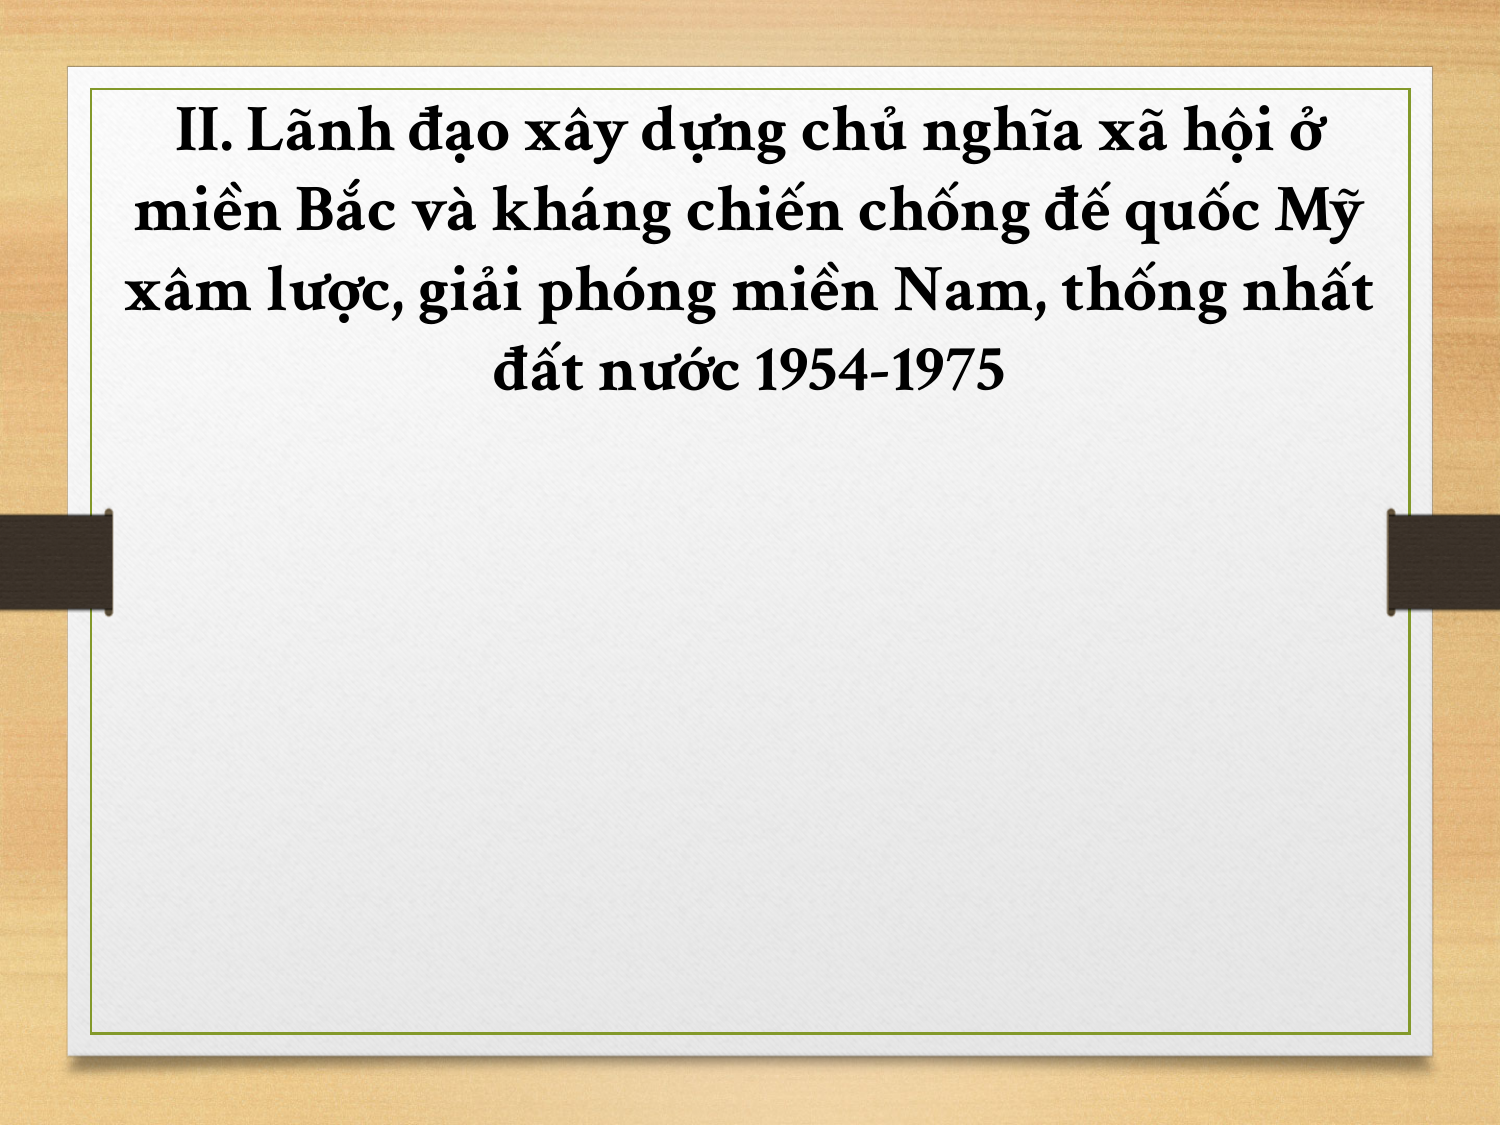

II. Lãnh đạo xây dựng chủ nghĩa xã hội ở miền Bắc và kháng chiến chống đế quốc Mỹ xâm lược, giải phóng miền Nam, thống nhất đất nước 1954-1975